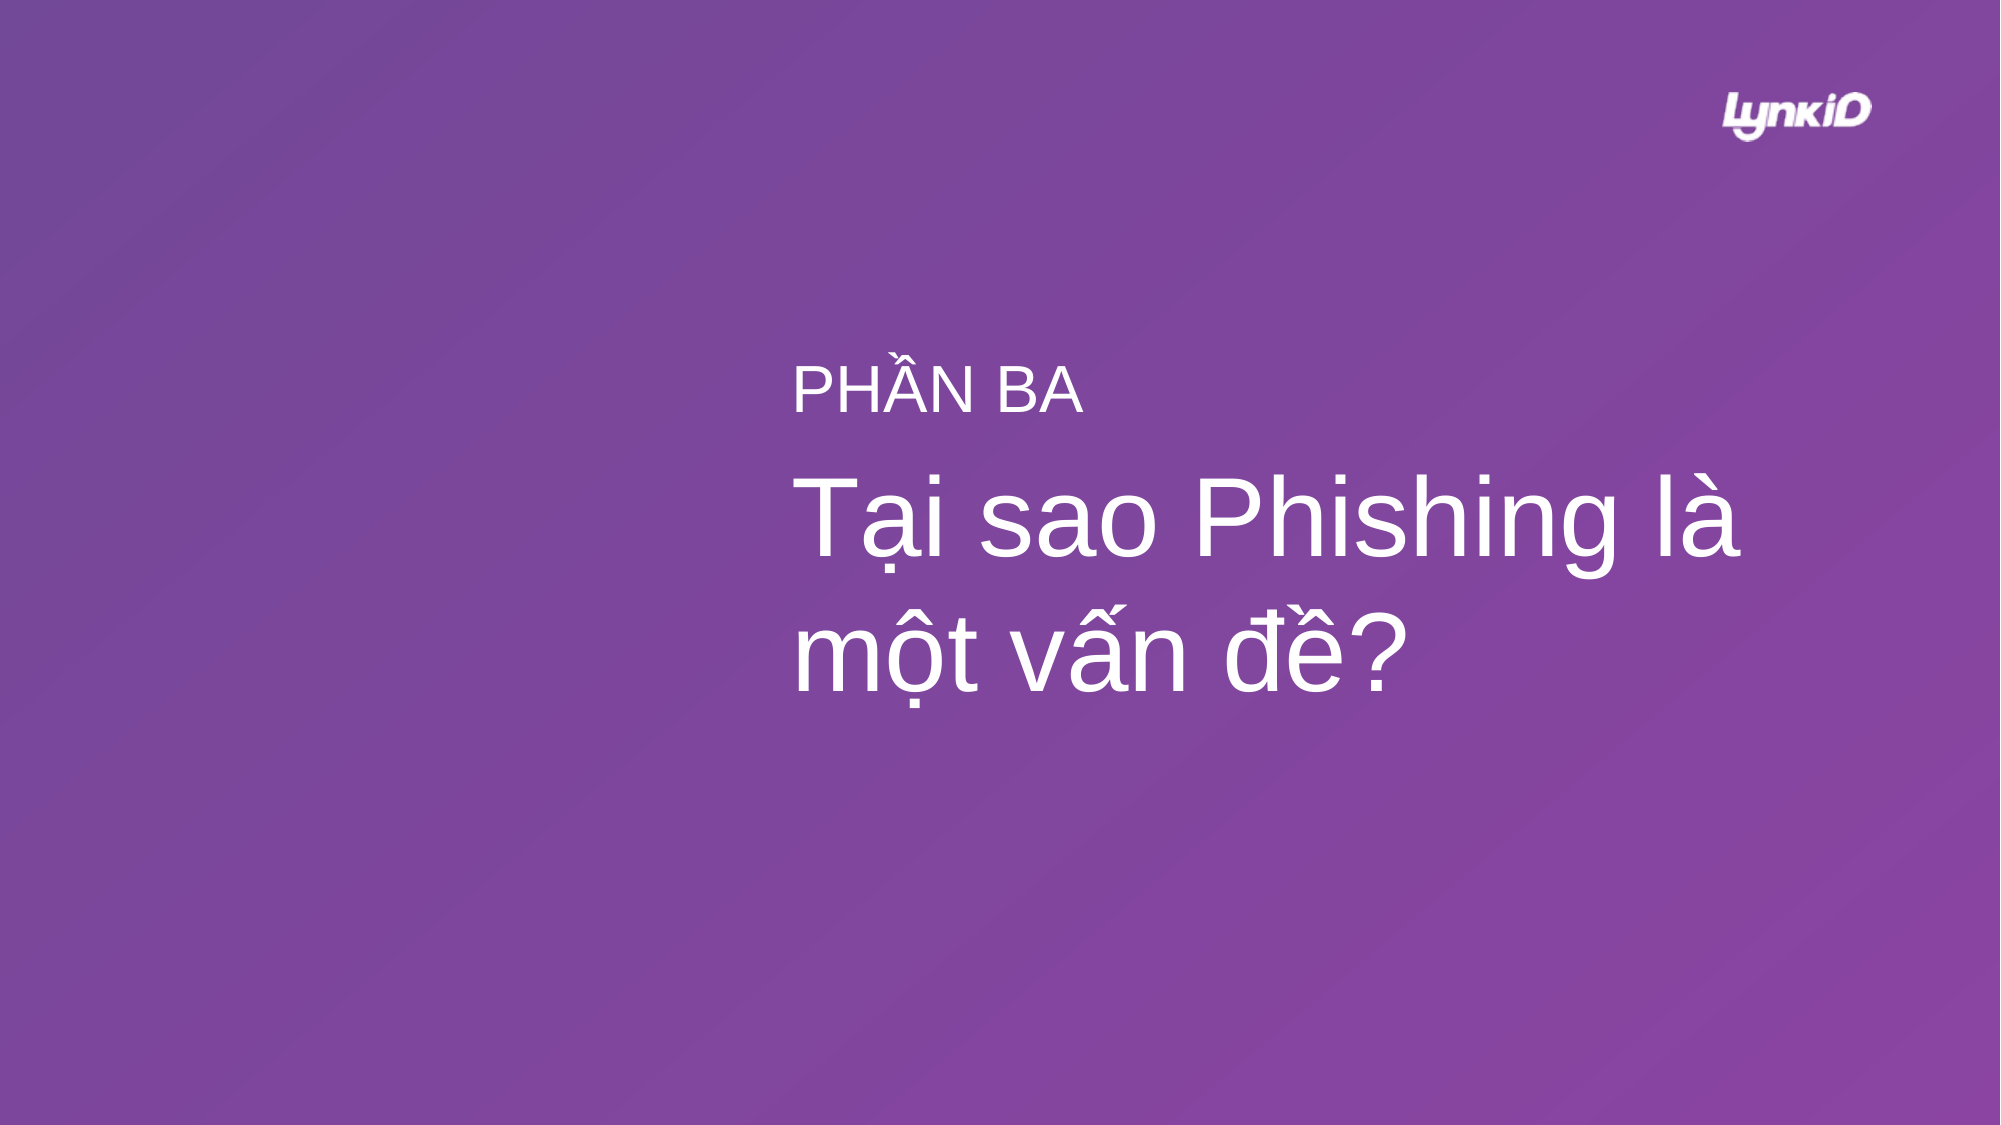

PHẦN BA
Tại sao Phishing là một vấn đề?